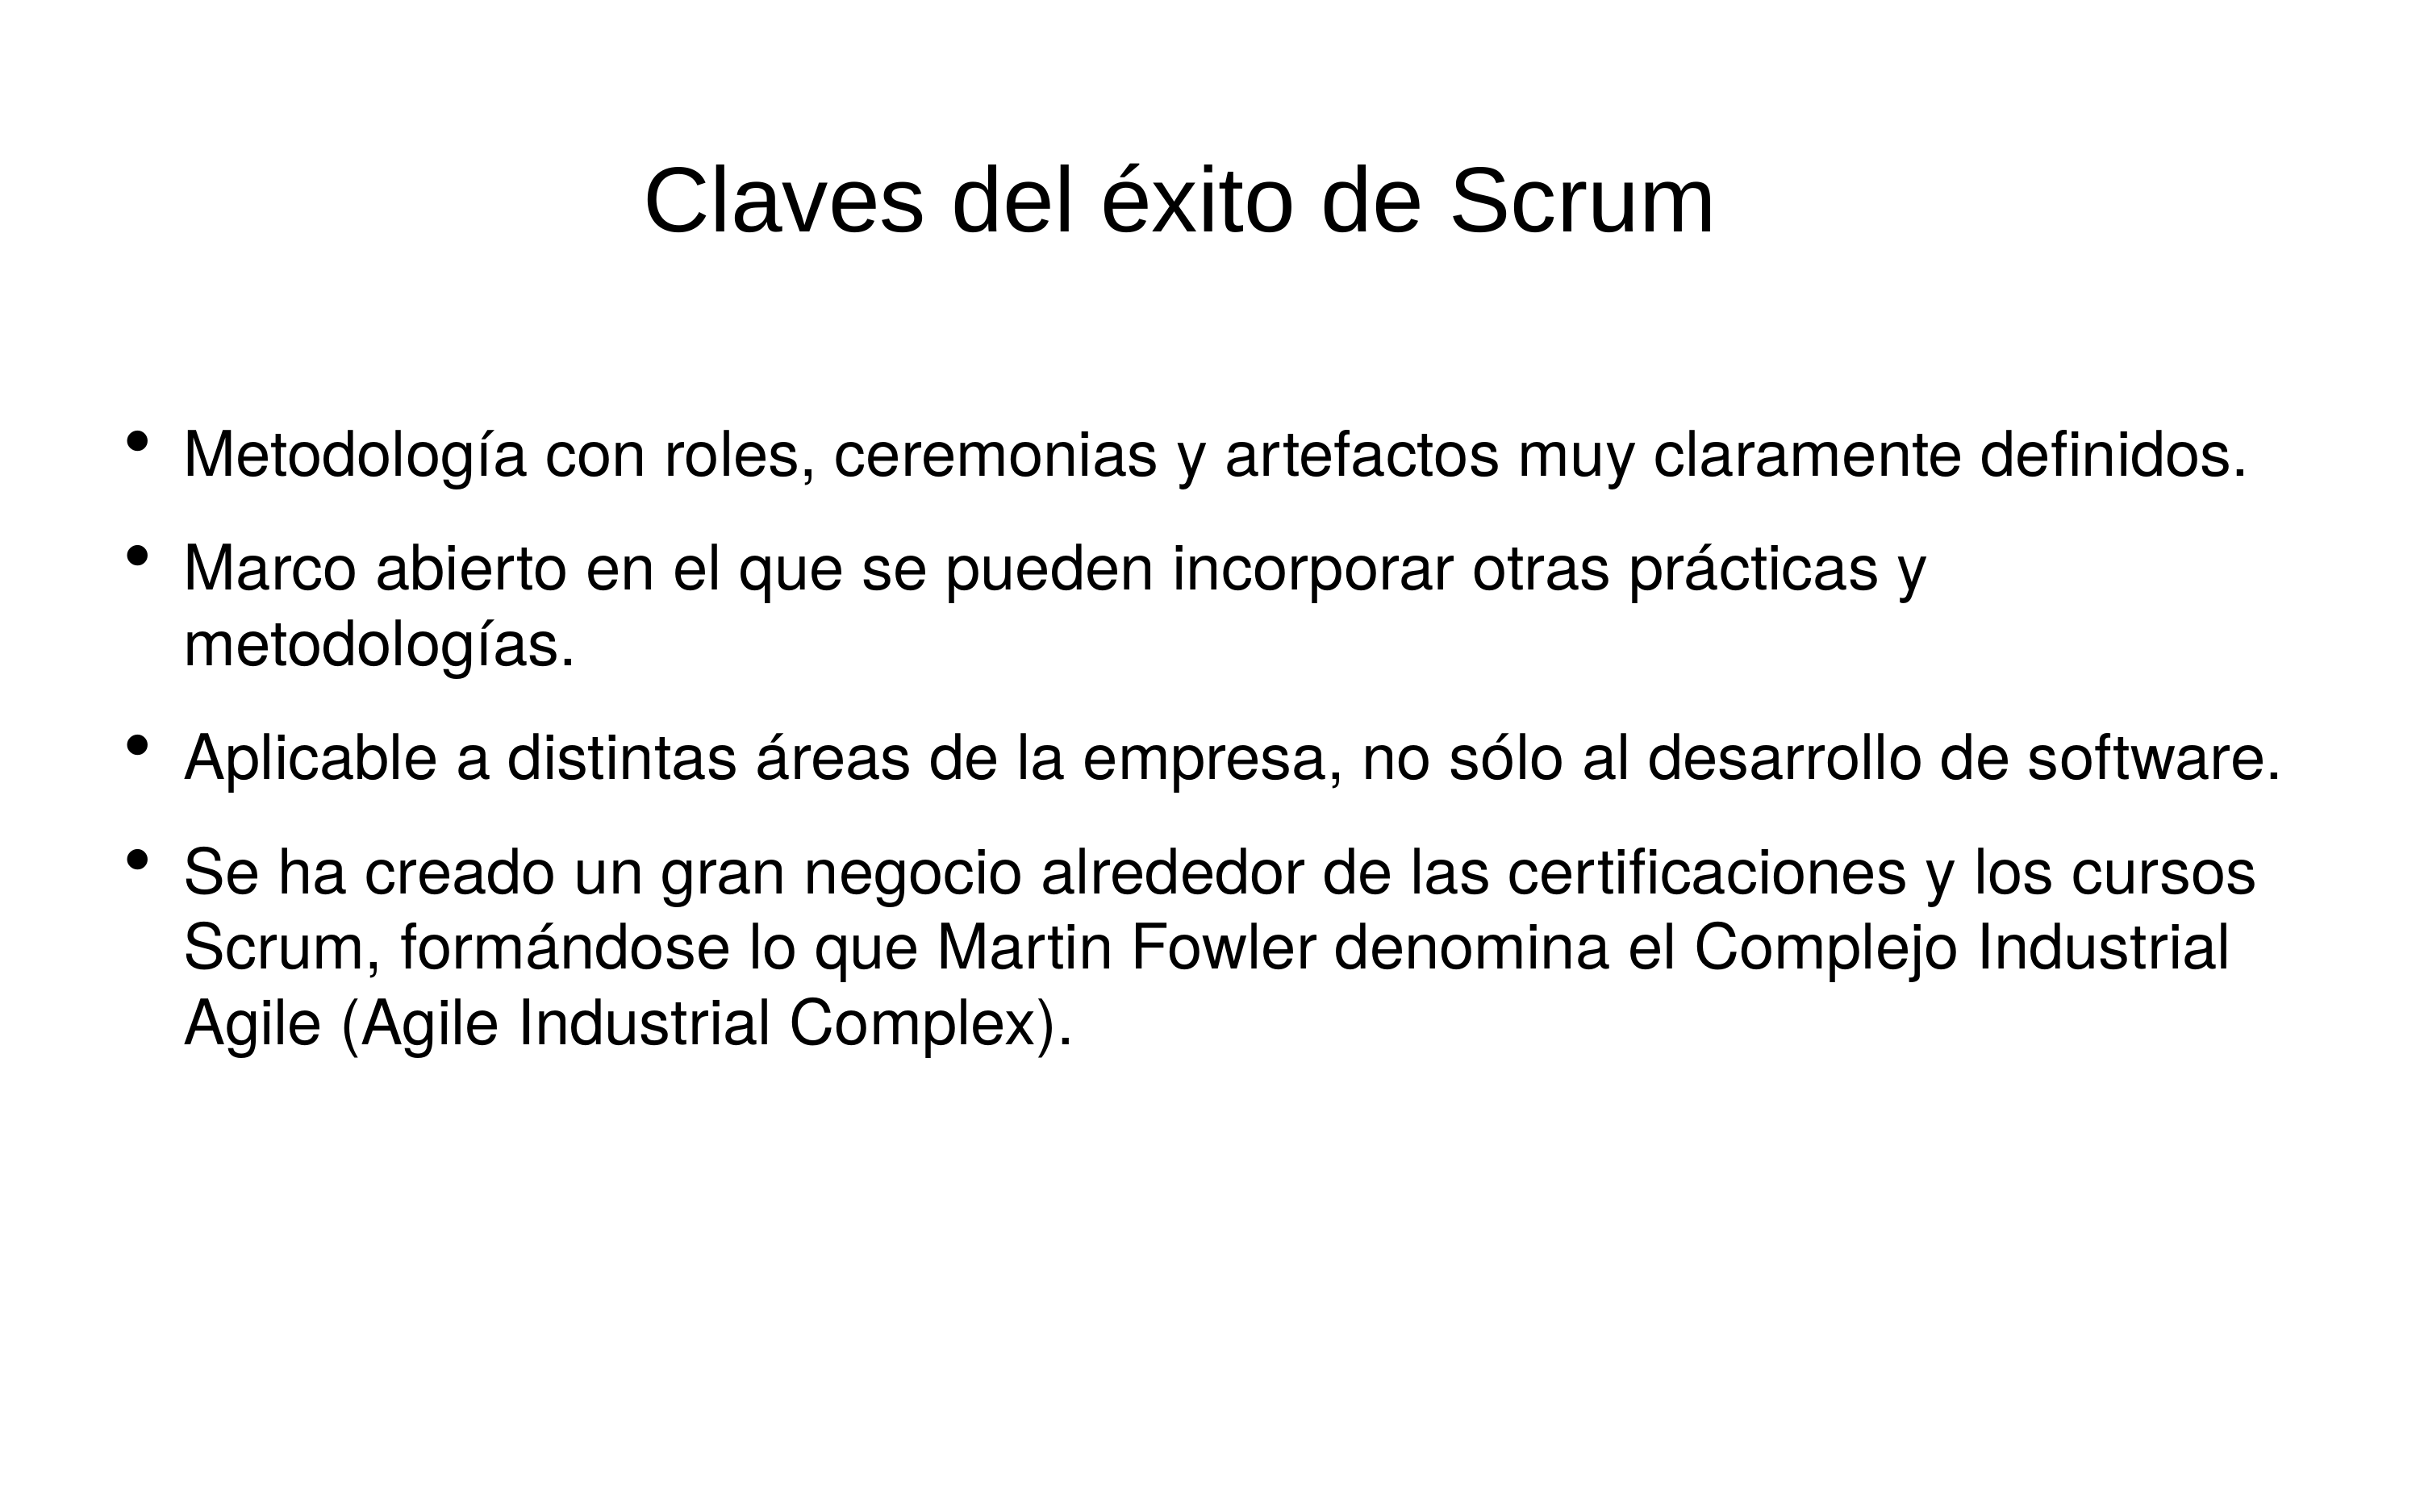

# Claves del éxito de Scrum
Metodología con roles, ceremonias y artefactos muy claramente definidos.
Marco abierto en el que se pueden incorporar otras prácticas y metodologías.
Aplicable a distintas áreas de la empresa, no sólo al desarrollo de software.
Se ha creado un gran negocio alrededor de las certificaciones y los cursos Scrum, formándose lo que Martin Fowler denomina el Complejo Industrial Agile (Agile Industrial Complex).
14